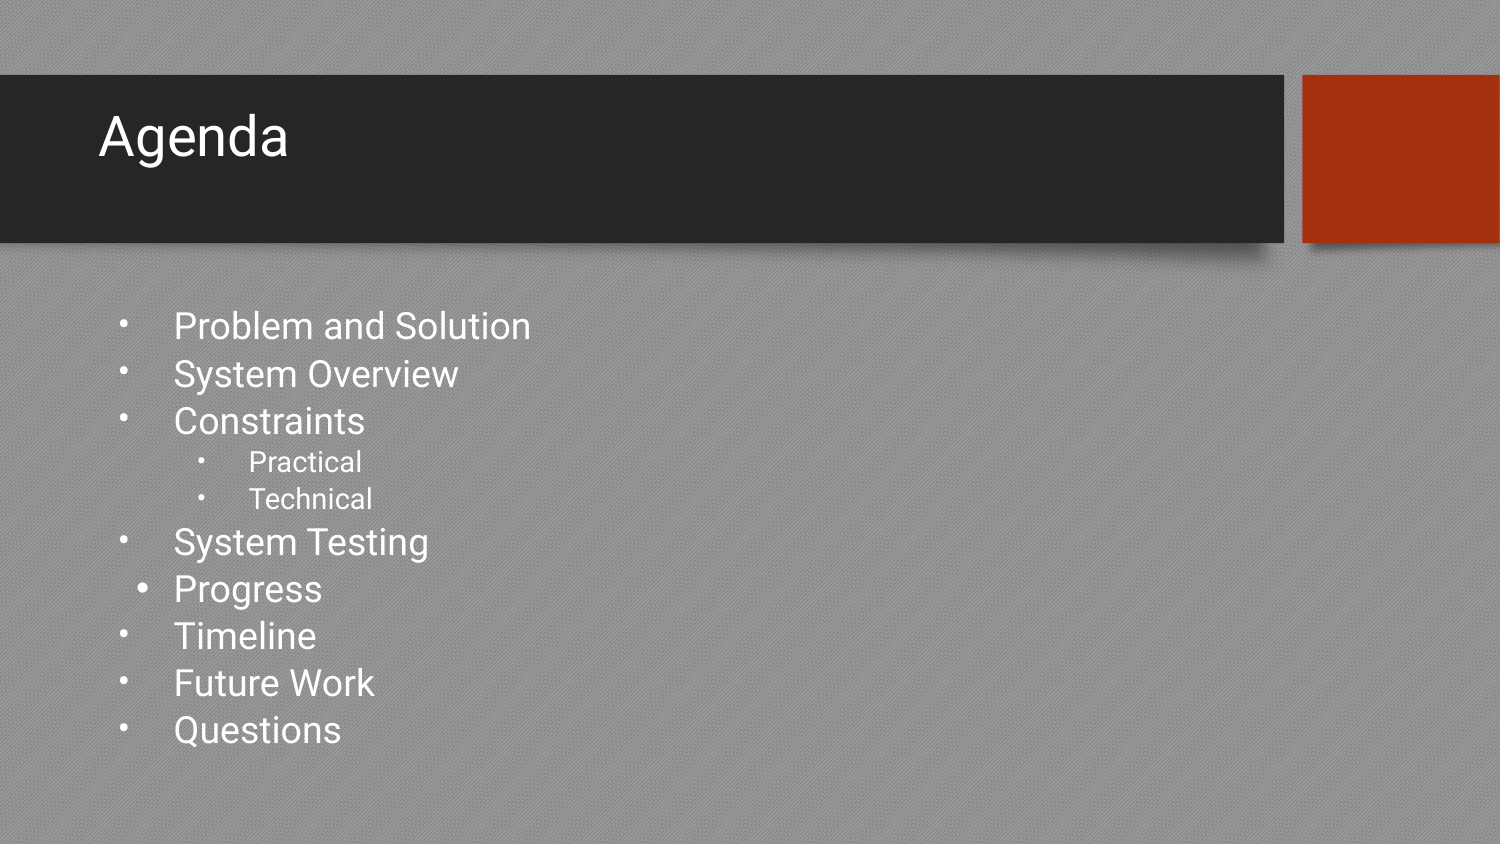

# Agenda
Problem and Solution
System Overview
Constraints
Practical
Technical
System Testing
Progress
Timeline
Future Work
Questions